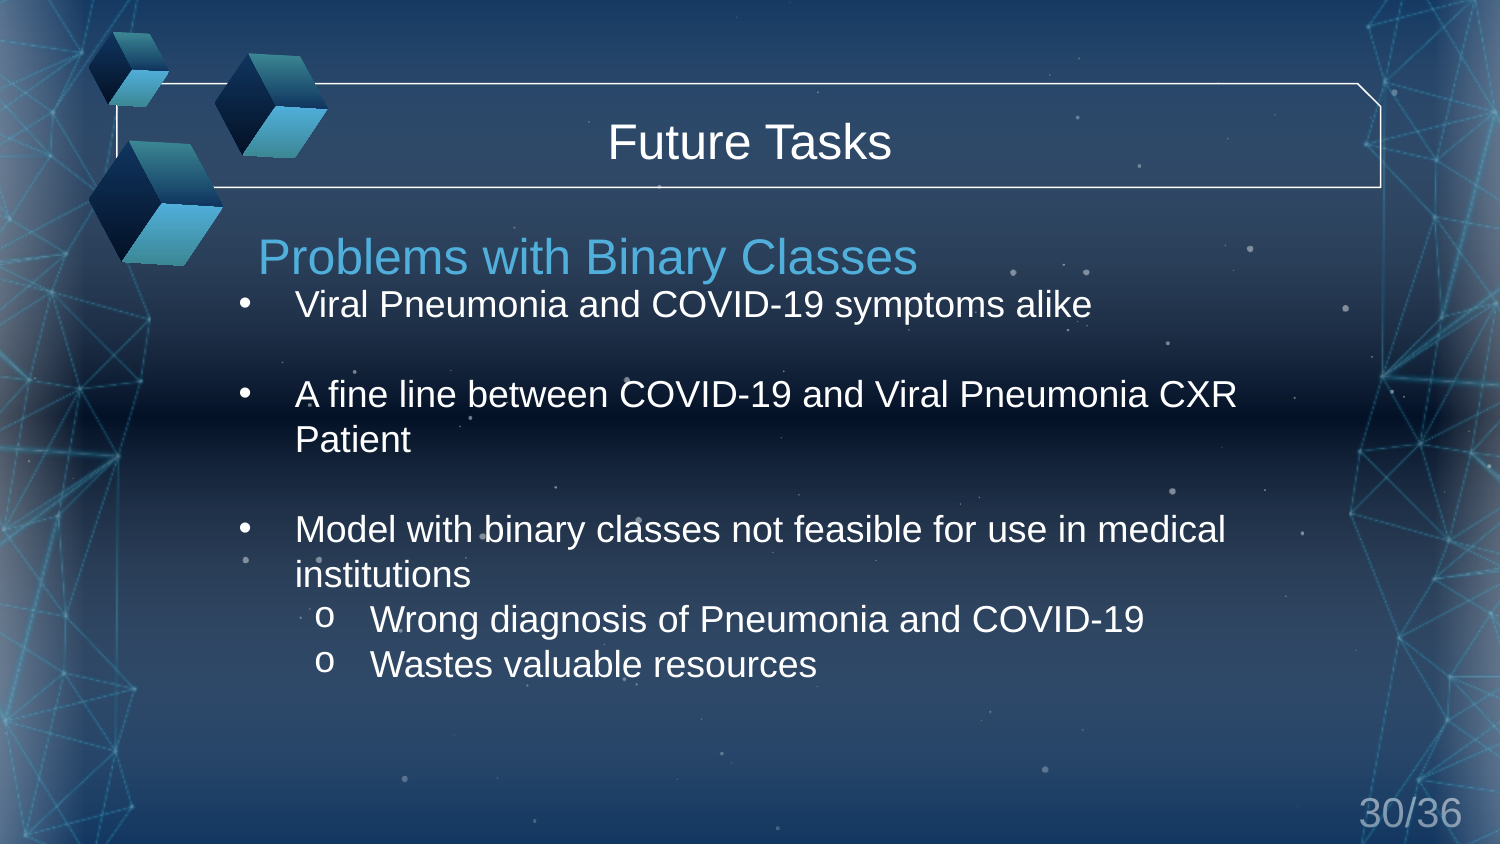

Future Tasks

# Problems with Binary Classes
Viral Pneumonia and COVID-19 symptoms alike

A fine line between COVID-19 and Viral Pneumonia CXR Patient

Model with binary classes not feasible for use in medical institutions
Wrong diagnosis of Pneumonia and COVID-19
Wastes valuable resources